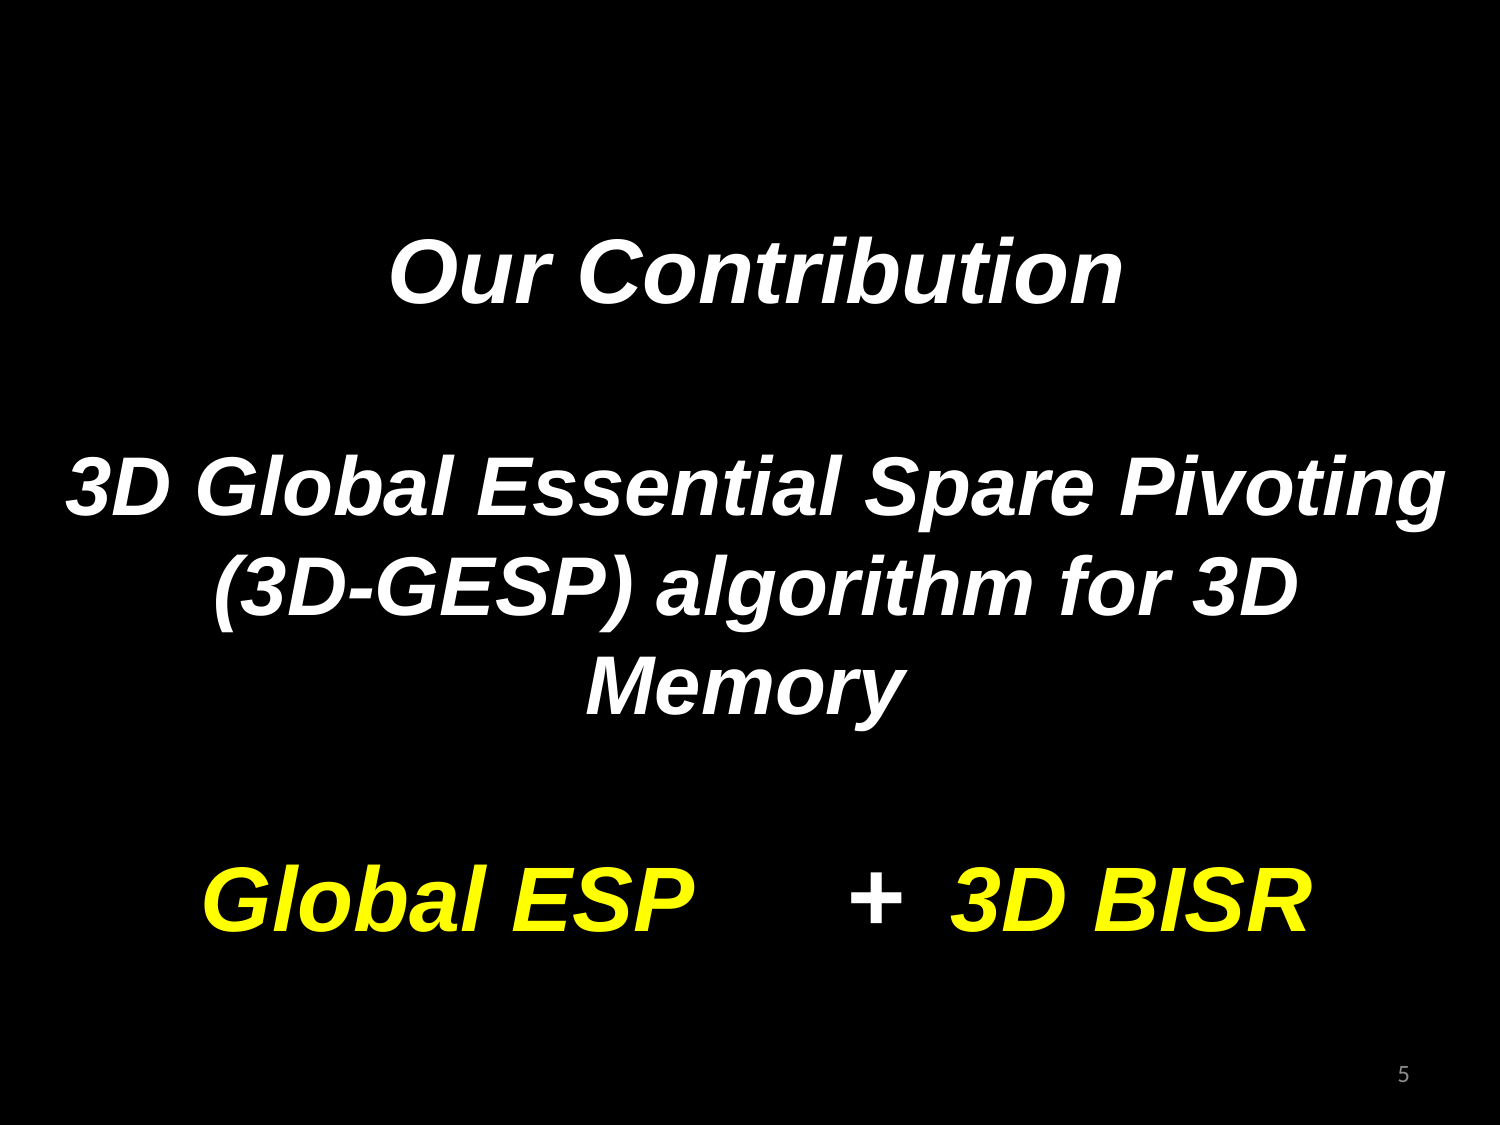

# Our Contribution 3D Global Essential Spare Pivoting (3D-GESP) algorithm for 3D Memory Global ESP	  +	3D BISR
5